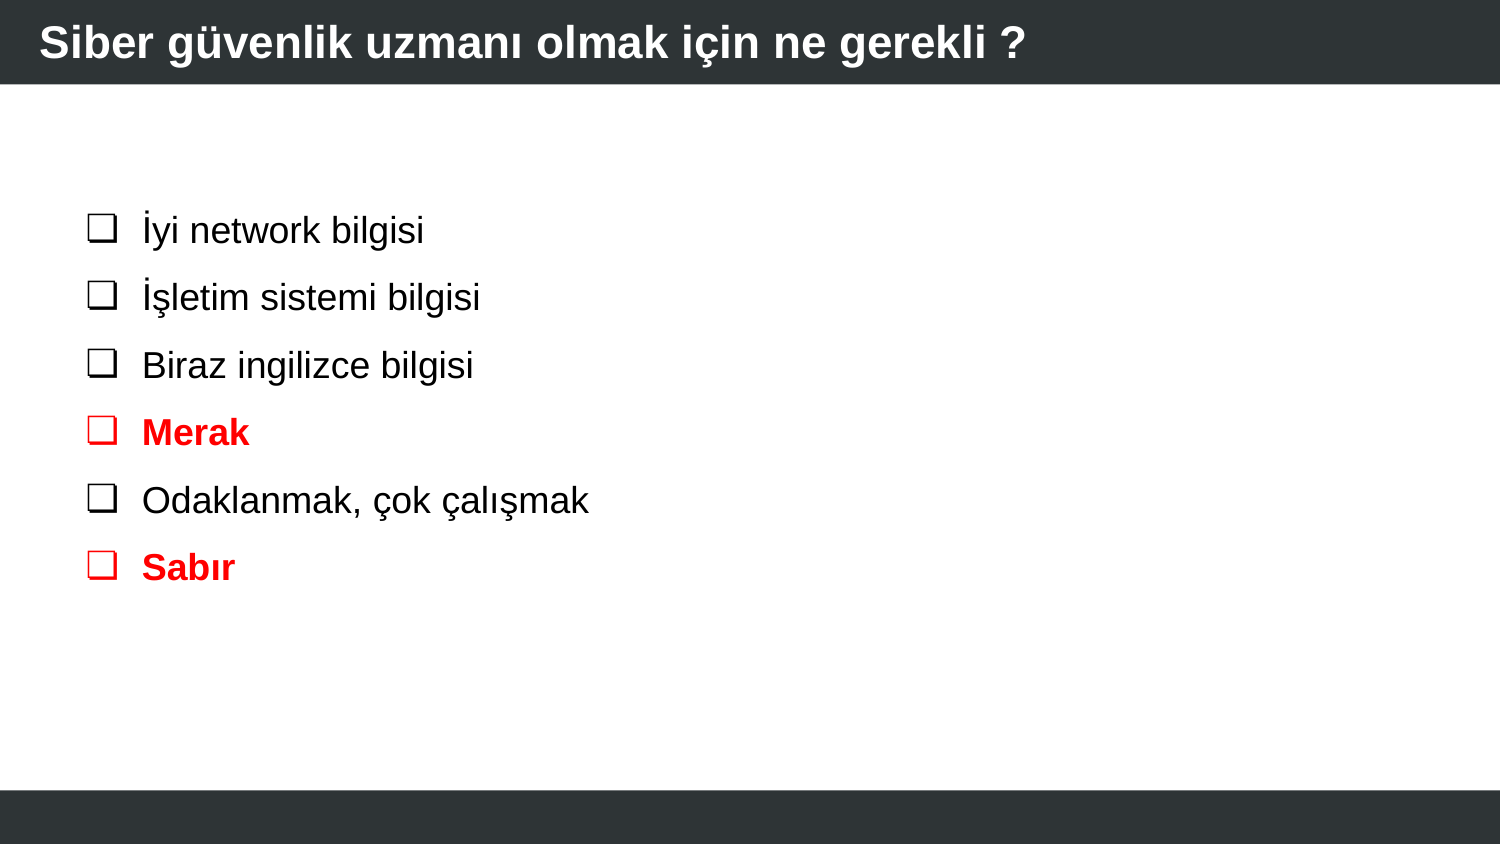

# Siber güvenlik uzmanı olmak için ne gerekli ?
İyi network bilgisi
İşletim sistemi bilgisi
Biraz ingilizce bilgisi
Merak
Odaklanmak, çok çalışmak
Sabır